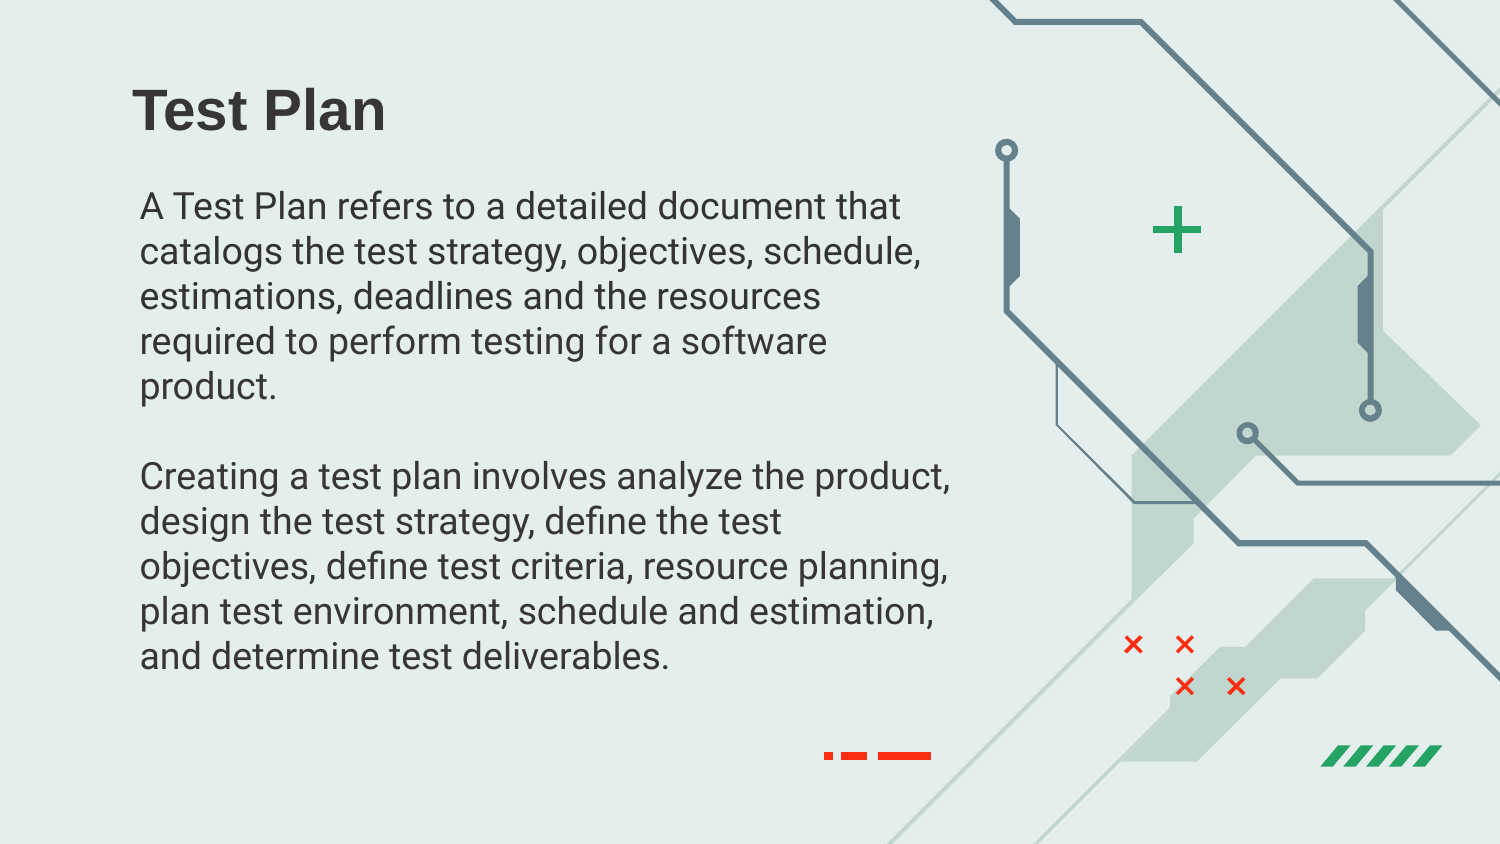

# Test Plan
A Test Plan refers to a detailed document that catalogs the test strategy, objectives, schedule, estimations, deadlines and the resources required to perform testing for a software product.

Creating a test plan involves analyze the product, design the test strategy, define the test objectives, define test criteria, resource planning, plan test environment, schedule and estimation, and determine test deliverables.